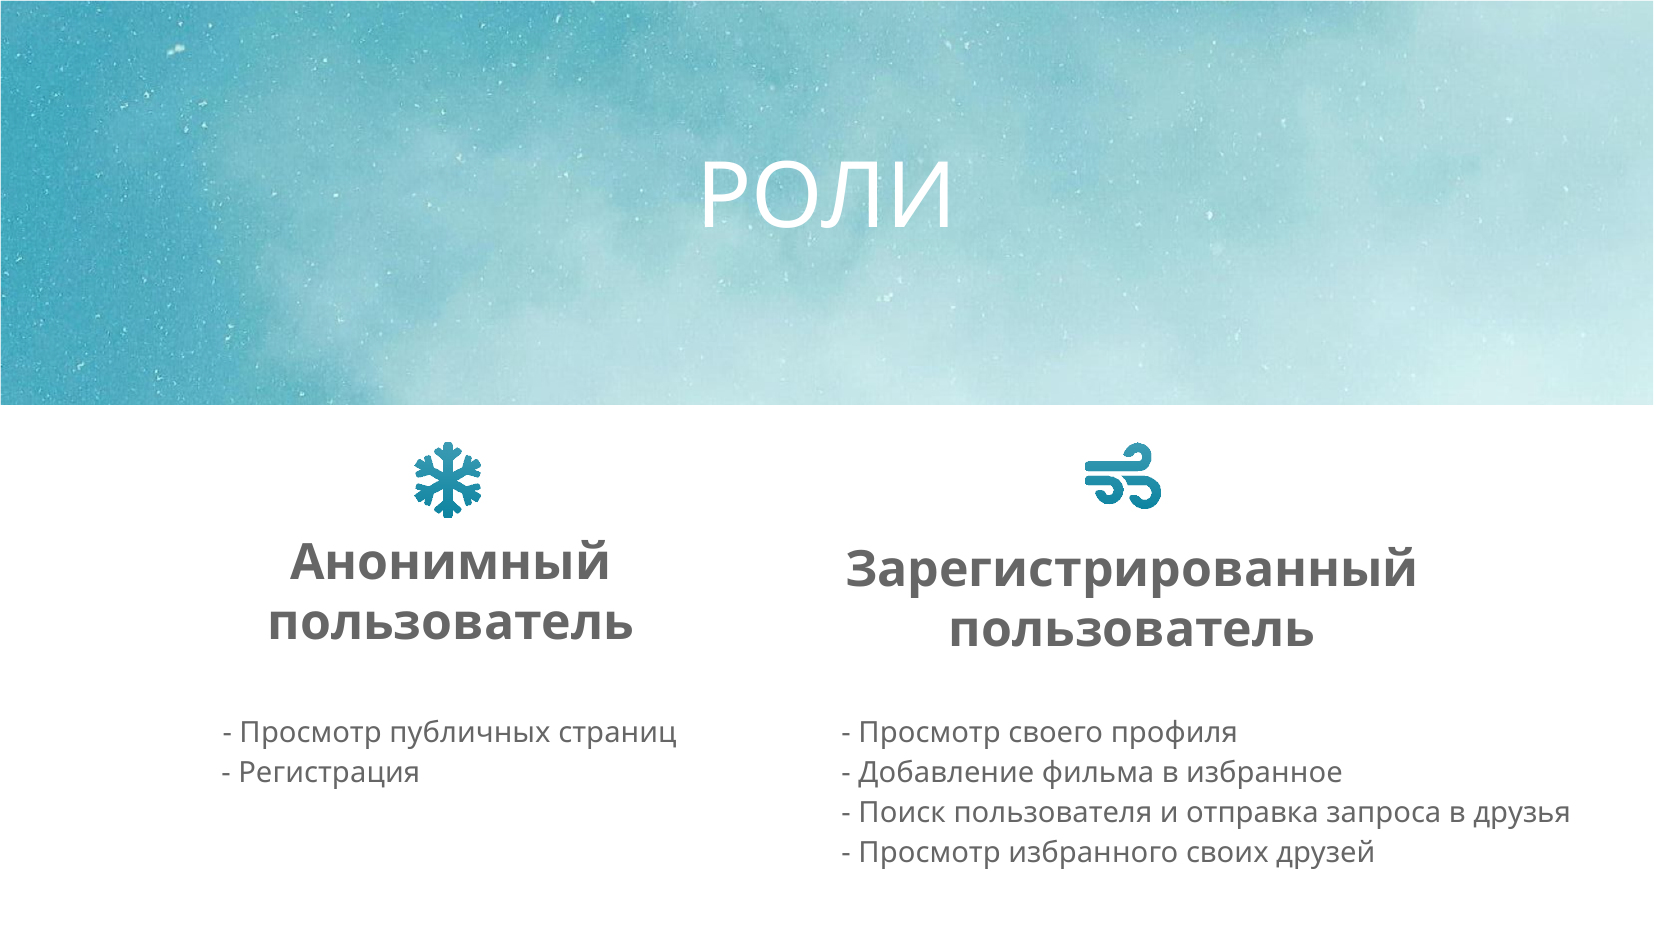

# РОЛИ

Анонимный пользователь
Зарегистрированный пользователь
- Просмотр публичных страниц
- Регистрация
- Просмотр своего профиля
- Добавление фильма в избранное
- Поиск пользователя и отправка запроса в друзья
- Просмотр избранного своих друзей